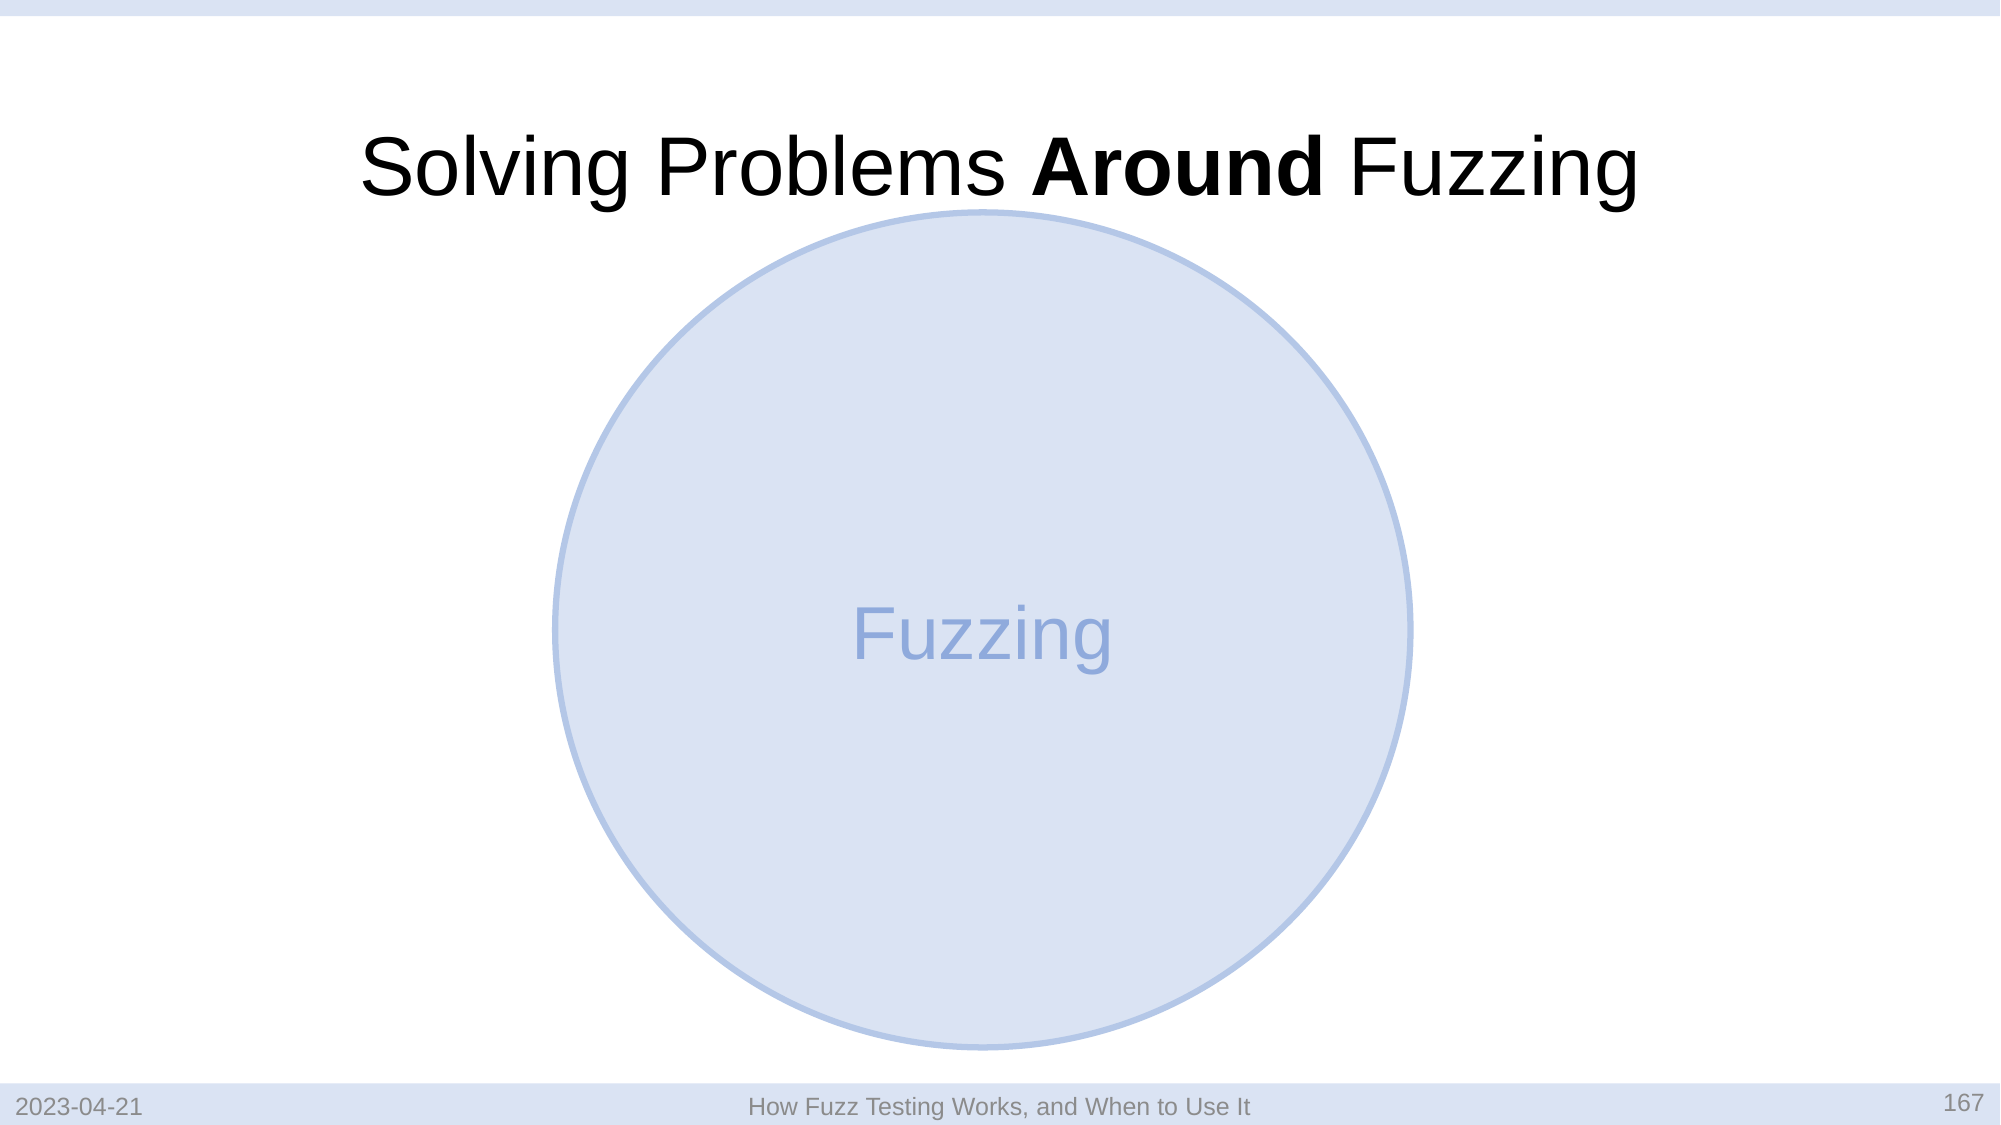

# Solving Problems Around Fuzzing
Fuzzing
167
2023-04-21
How Fuzz Testing Works, and When to Use It